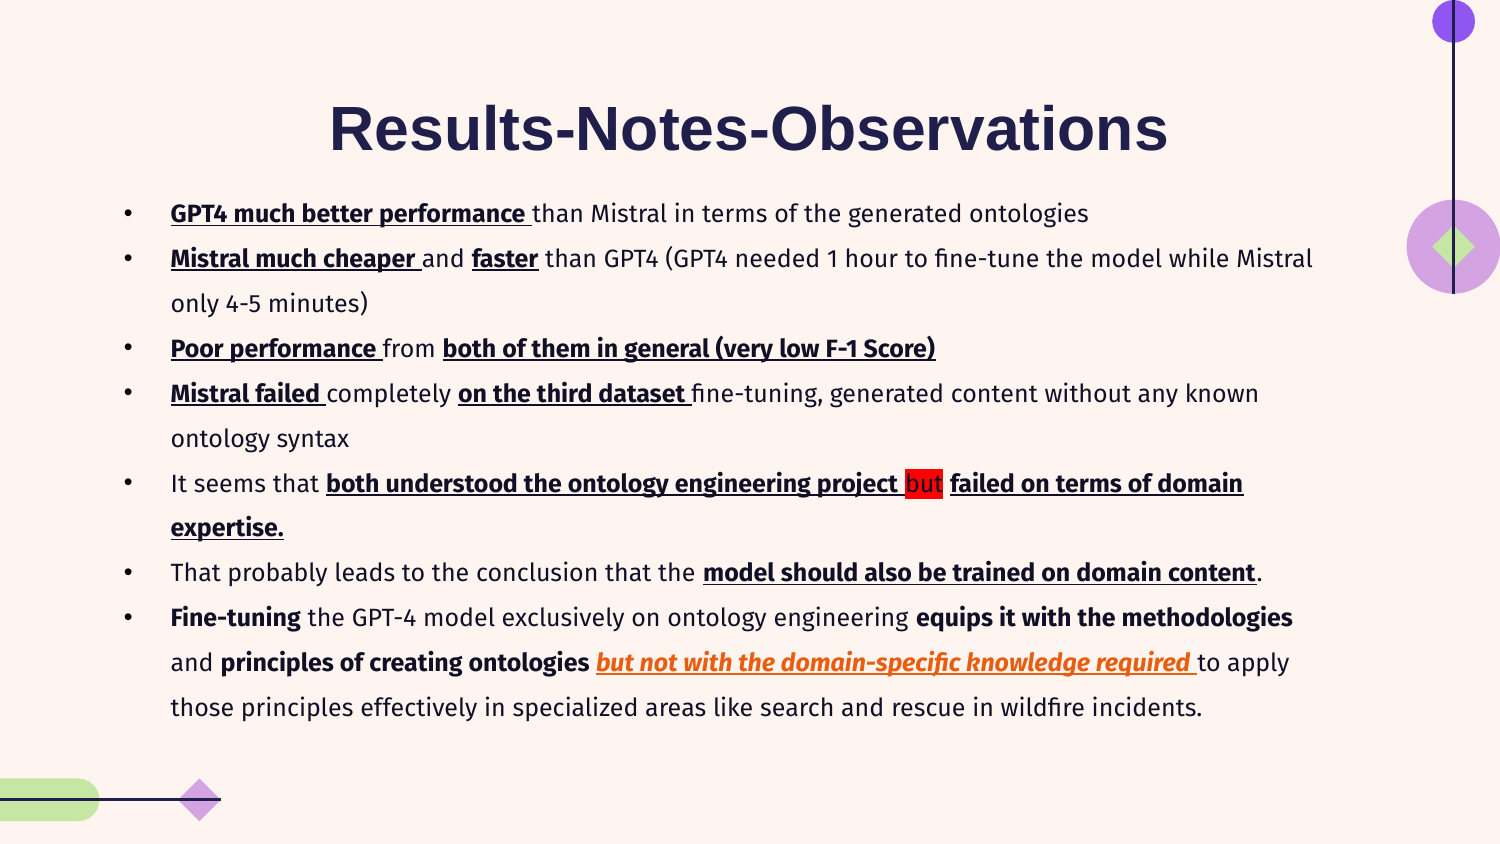

# Results-Notes-Observations
GPT4 much better performance than Mistral in terms of the generated ontologies
Mistral much cheaper and faster than GPT4 (GPT4 needed 1 hour to fine-tune the model while Mistral only 4-5 minutes)
Poor performance from both of them in general (very low F-1 Score)
Mistral failed completely on the third dataset fine-tuning, generated content without any known ontology syntax
It seems that both understood the ontology engineering project but failed on terms of domain expertise.
That probably leads to the conclusion that the model should also be trained on domain content.
Fine-tuning the GPT-4 model exclusively on ontology engineering equips it with the methodologies and principles of creating ontologies but not with the domain-specific knowledge required to apply those principles effectively in specialized areas like search and rescue in wildfire incidents.